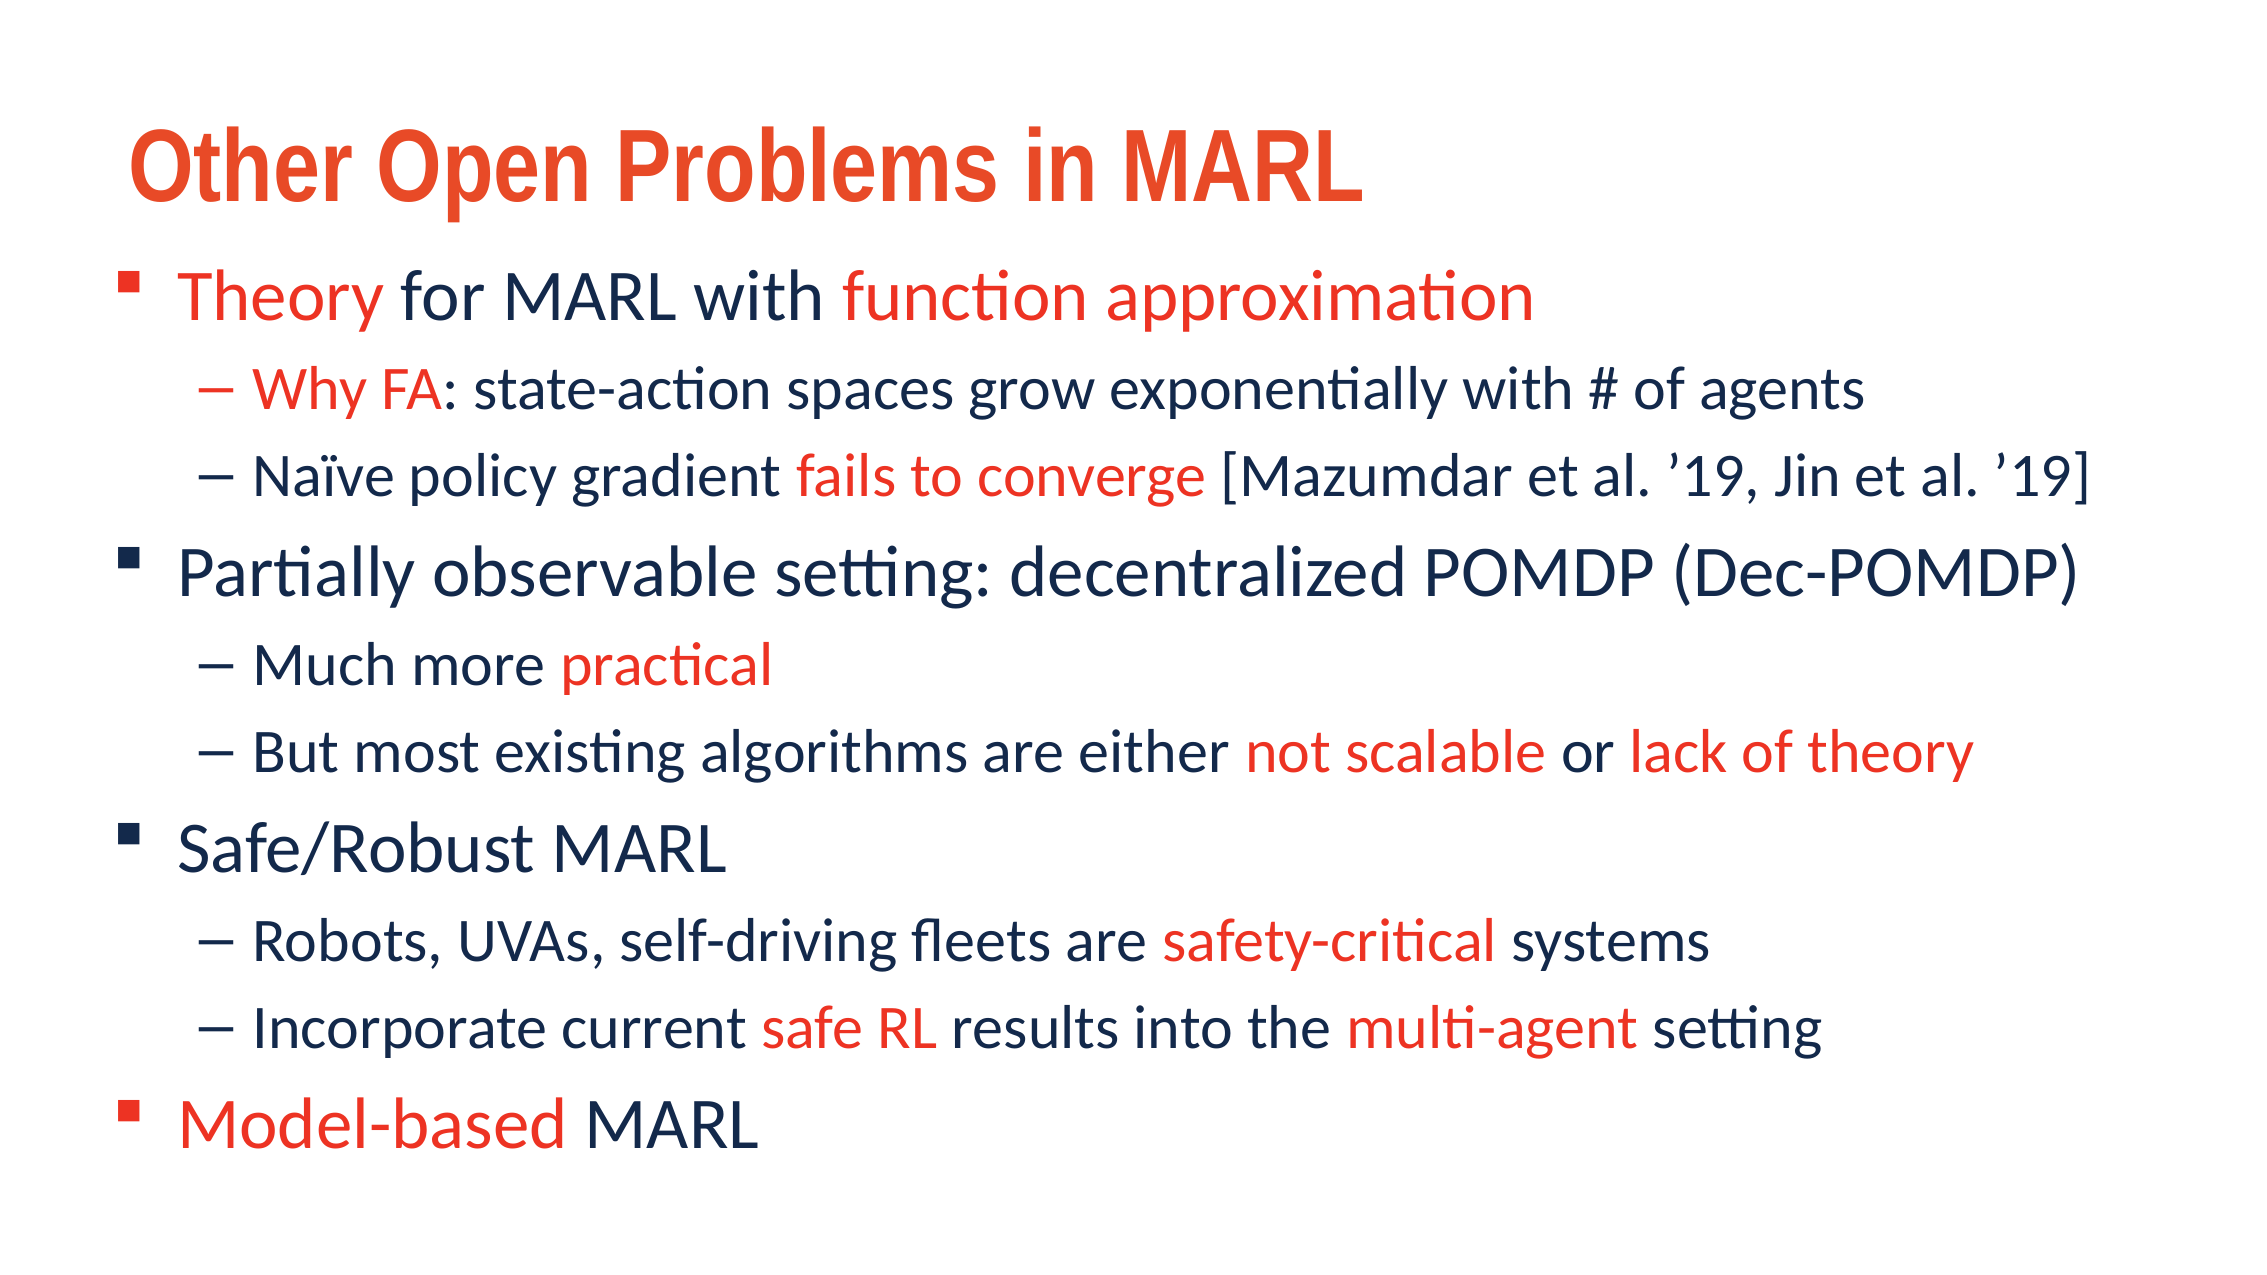

Other Open Problems in MARL
Theory for MARL with function approximation
Why FA: state-action spaces grow exponentially with # of agents
Naïve policy gradient fails to converge [Mazumdar et al. ’19, Jin et al. ’19]
Partially observable setting: decentralized POMDP (Dec-POMDP)
Much more practical
But most existing algorithms are either not scalable or lack of theory
Safe/Robust MARL
Robots, UVAs, self-driving fleets are safety-critical systems
Incorporate current safe RL results into the multi-agent setting
Model-based MARL